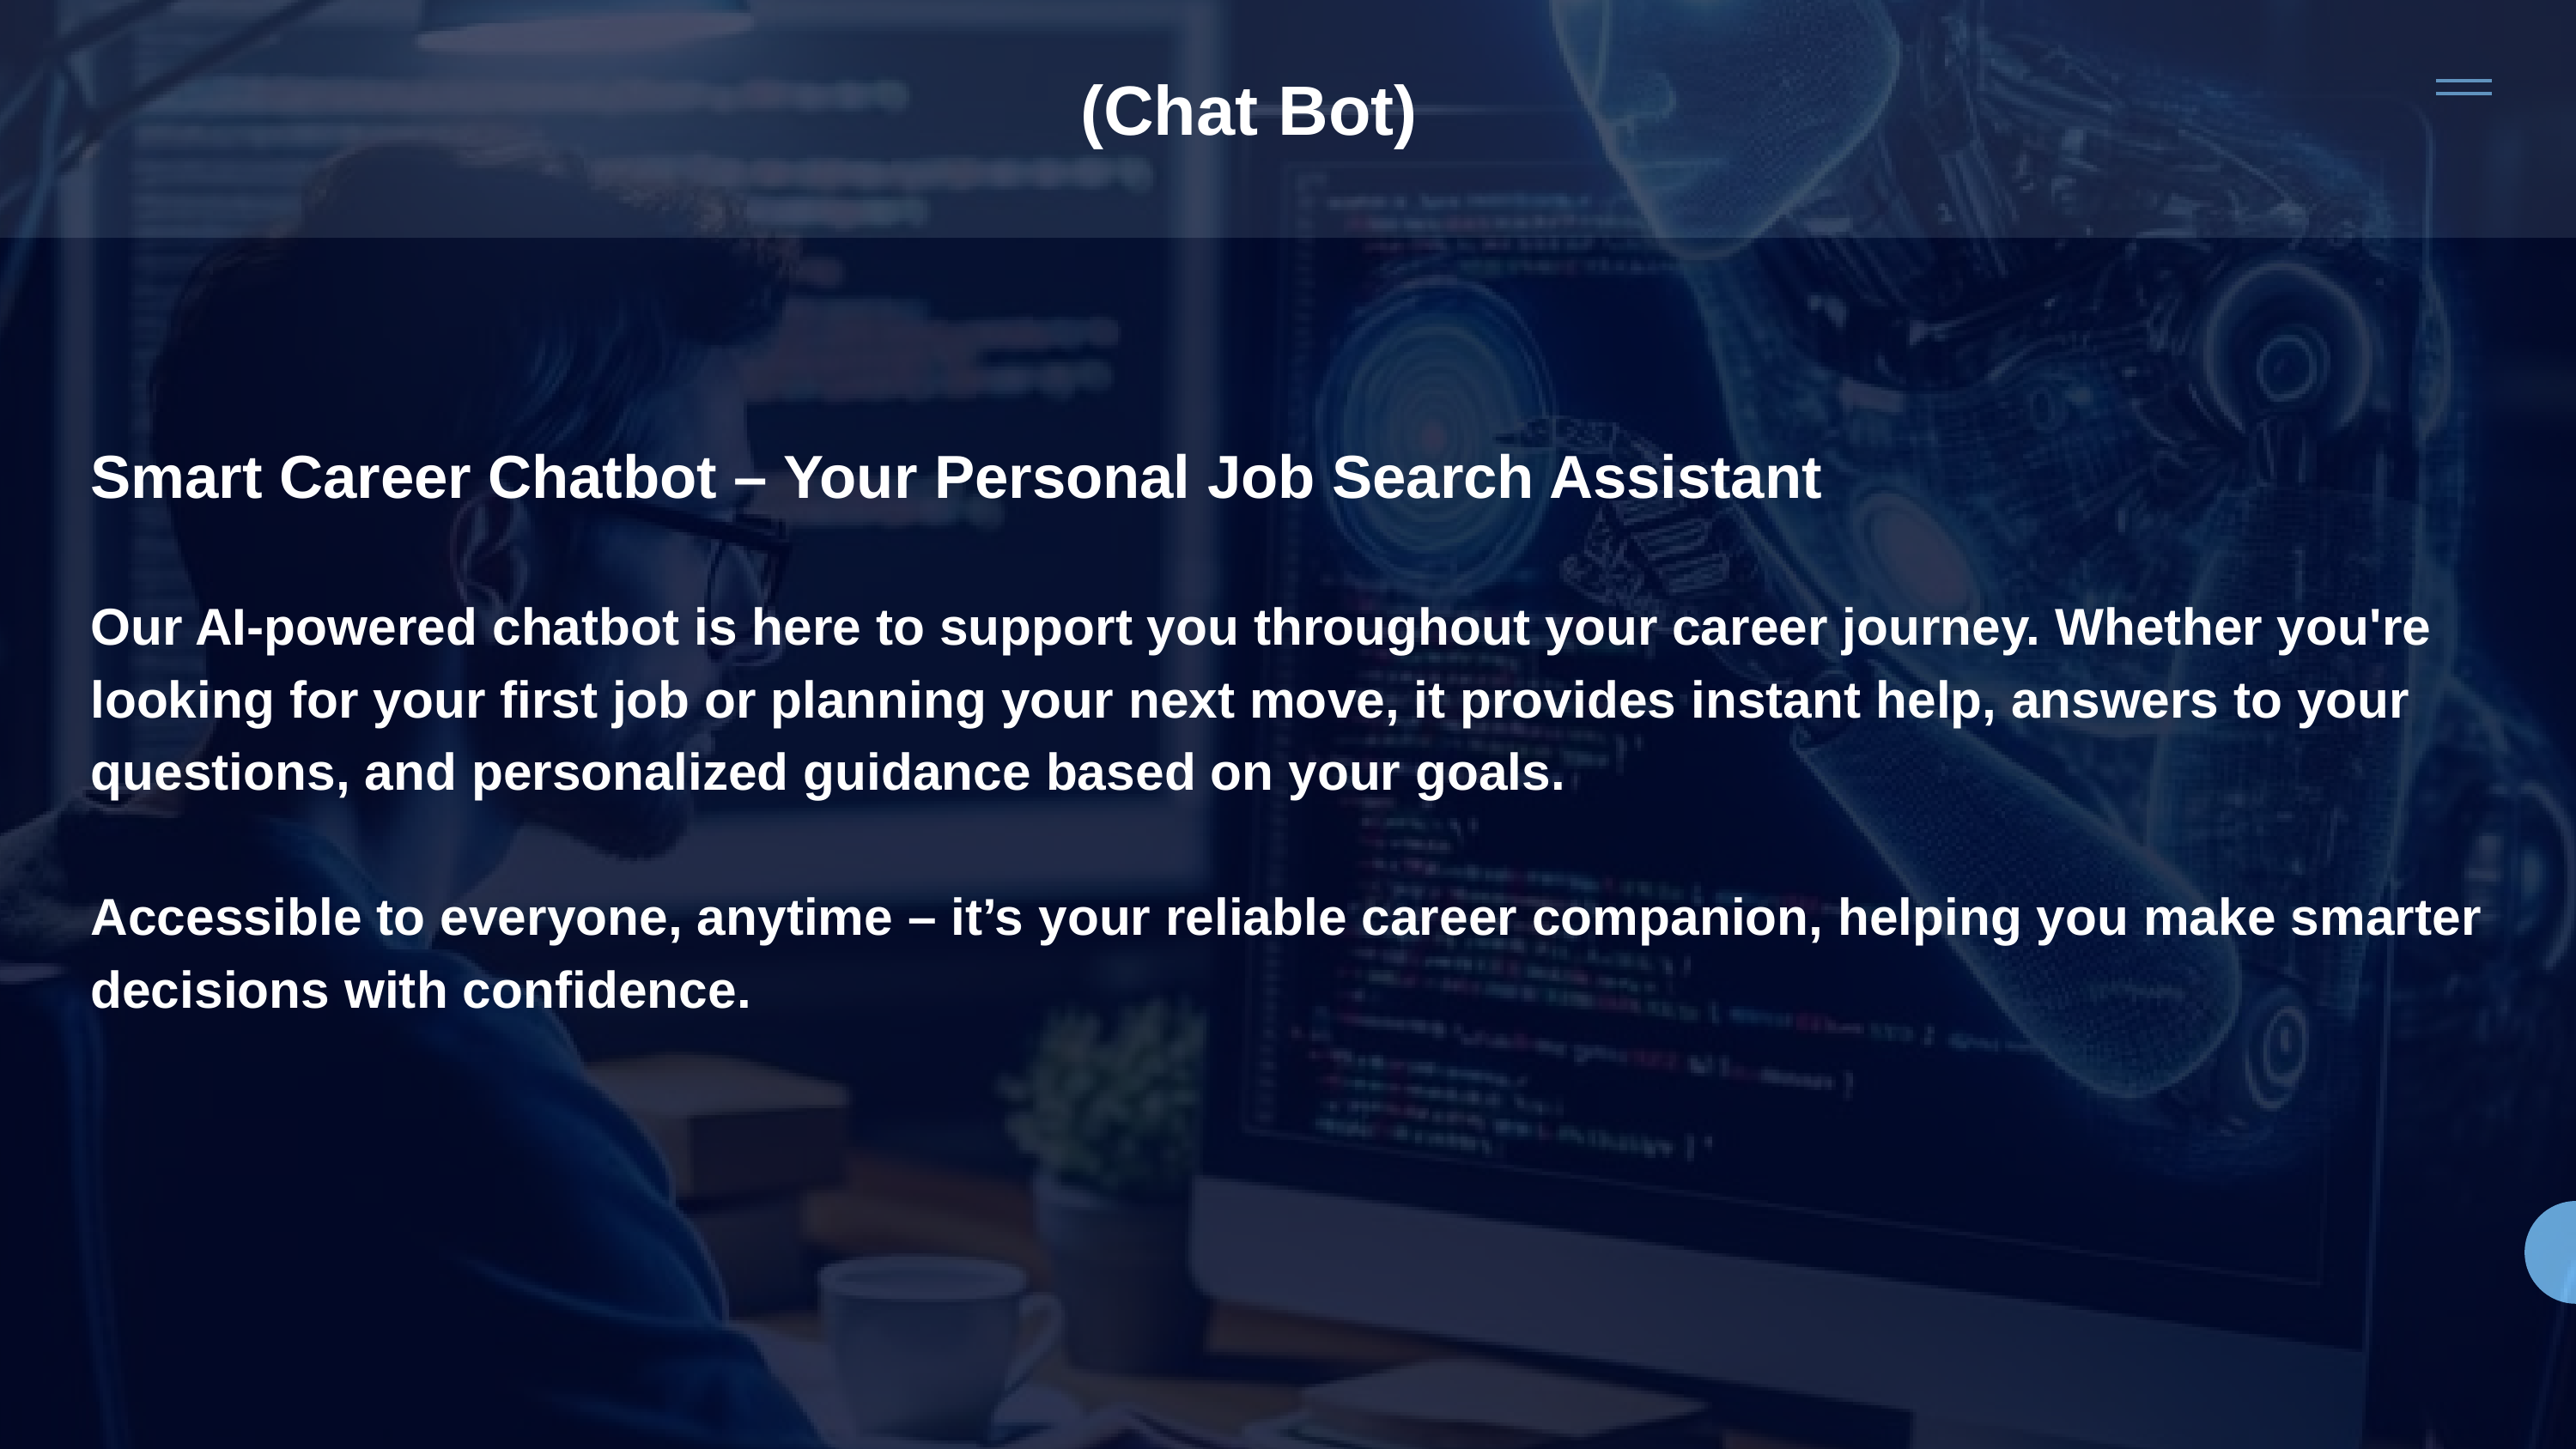

(Chat Bot)

Smart Career Chatbot – Your Personal Job Search Assistant

Our AI-powered chatbot is here to support you throughout your career journey. Whether you're looking for your first job or planning your next move, it provides instant help, answers to your questions, and personalized guidance based on your goals.

Accessible to everyone, anytime – it’s your reliable career companion, helping you make smarter decisions with confidence.